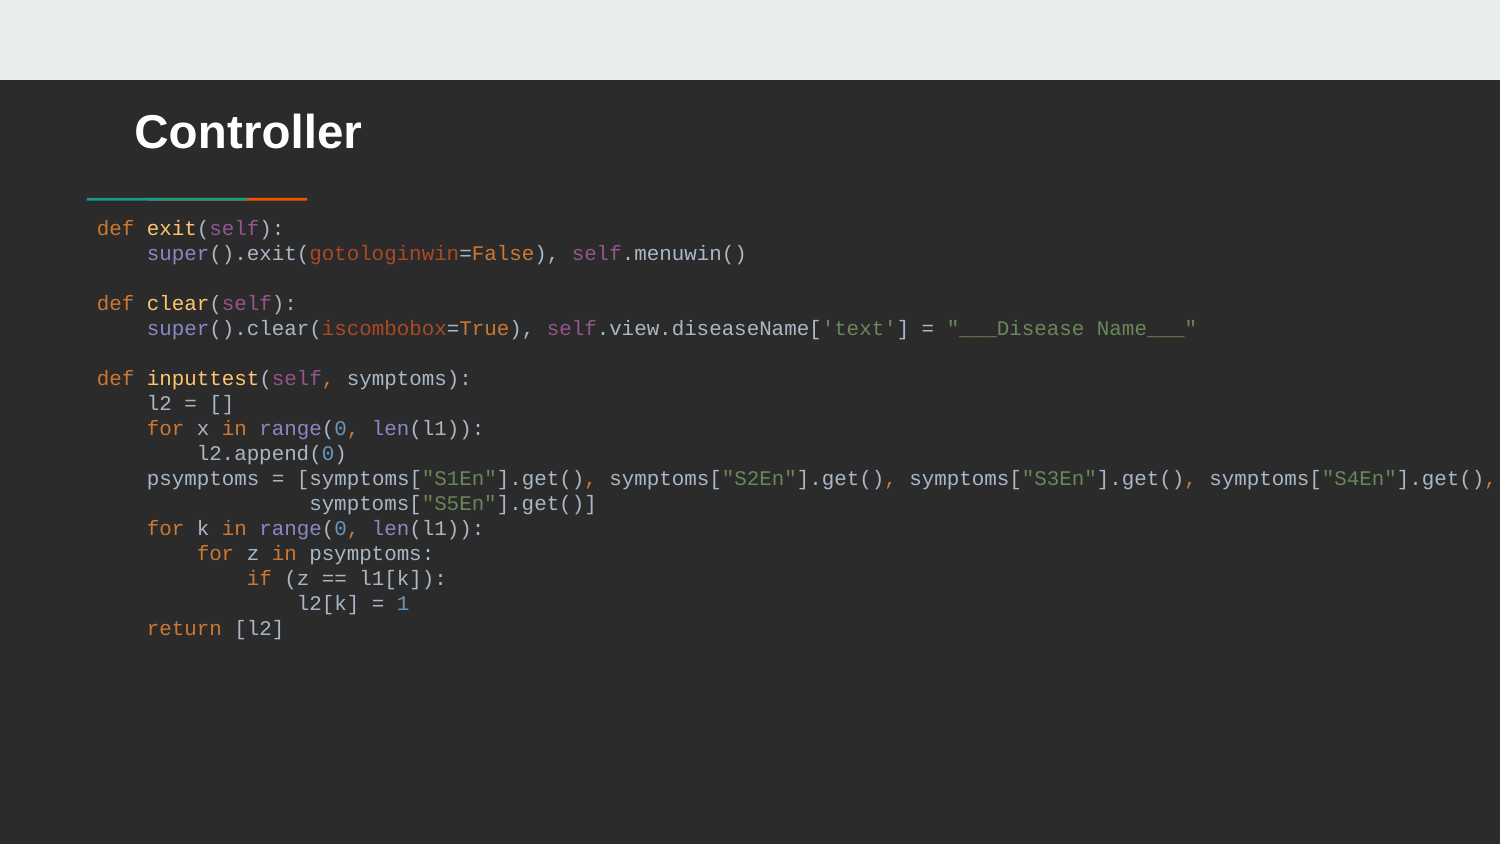

# Controller
   def exit(self):
       super().exit(gotologinwin=False), self.menuwin()

   def clear(self):
       super().clear(iscombobox=True), self.view.diseaseName['text'] = "___Disease Name___"

   def inputtest(self, symptoms):
       l2 = []
       for x in range(0, len(l1)):
           l2.append(0)
       psymptoms = [symptoms["S1En"].get(), symptoms["S2En"].get(), symptoms["S3En"].get(), symptoms["S4En"].get(),
                    symptoms["S5En"].get()]
       for k in range(0, len(l1)):
           for z in psymptoms:
               if (z == l1[k]):
                   l2[k] = 1
       return [l2]